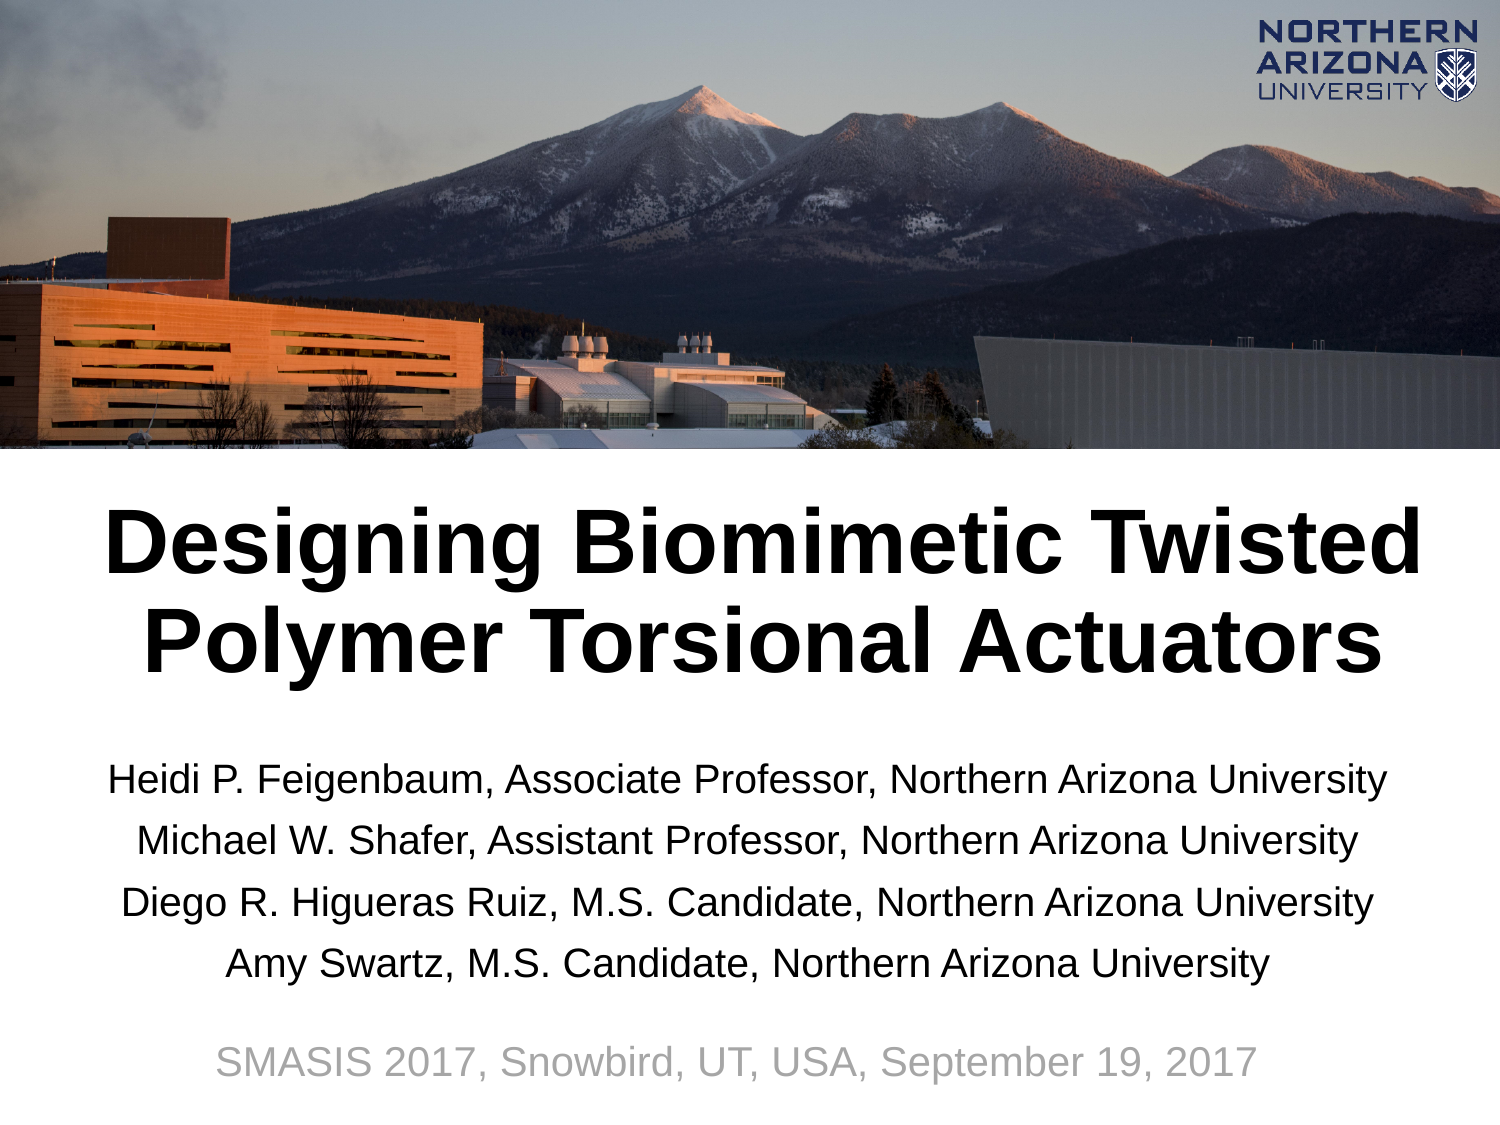

# Designing Biomimetic Twisted Polymer Torsional Actuators
Heidi P. Feigenbaum, Associate Professor, Northern Arizona University
Michael W. Shafer, Assistant Professor, Northern Arizona University
Diego R. Higueras Ruiz, M.S. Candidate, Northern Arizona University
Amy Swartz, M.S. Candidate, Northern Arizona University
SMASIS 2017, Snowbird, UT, USA, September 19, 2017